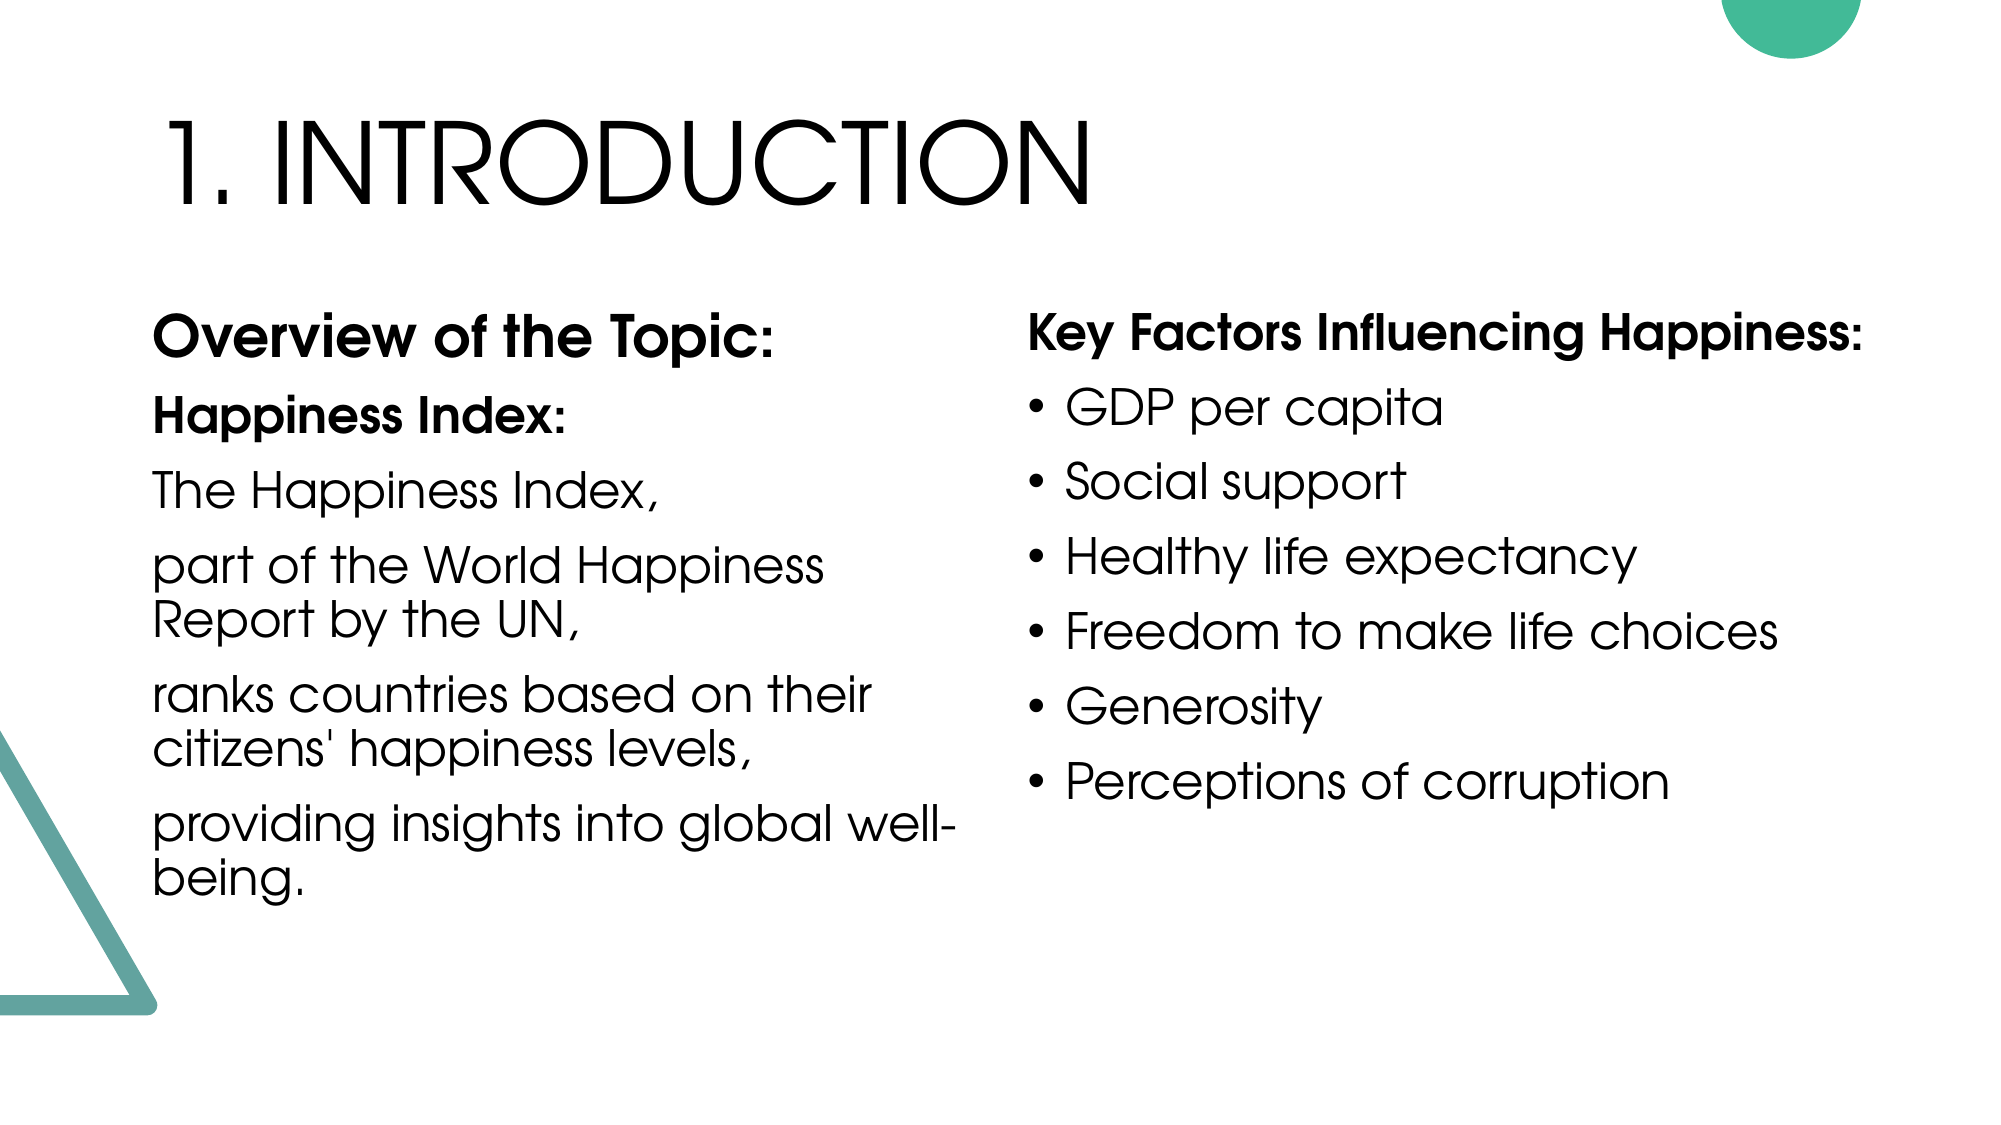

# 1. INTRODUCTION
Overview of the Topic:
Happiness Index:
The Happiness Index,
part of the World Happiness   Report by the UN,
ranks countries based on their citizens' happiness levels,
providing insights into global well-being.

Key Factors Influencing Happiness:
GDP per capita
Social support
Healthy life expectancy
Freedom to make life choices
Generosity
Perceptions of corruption